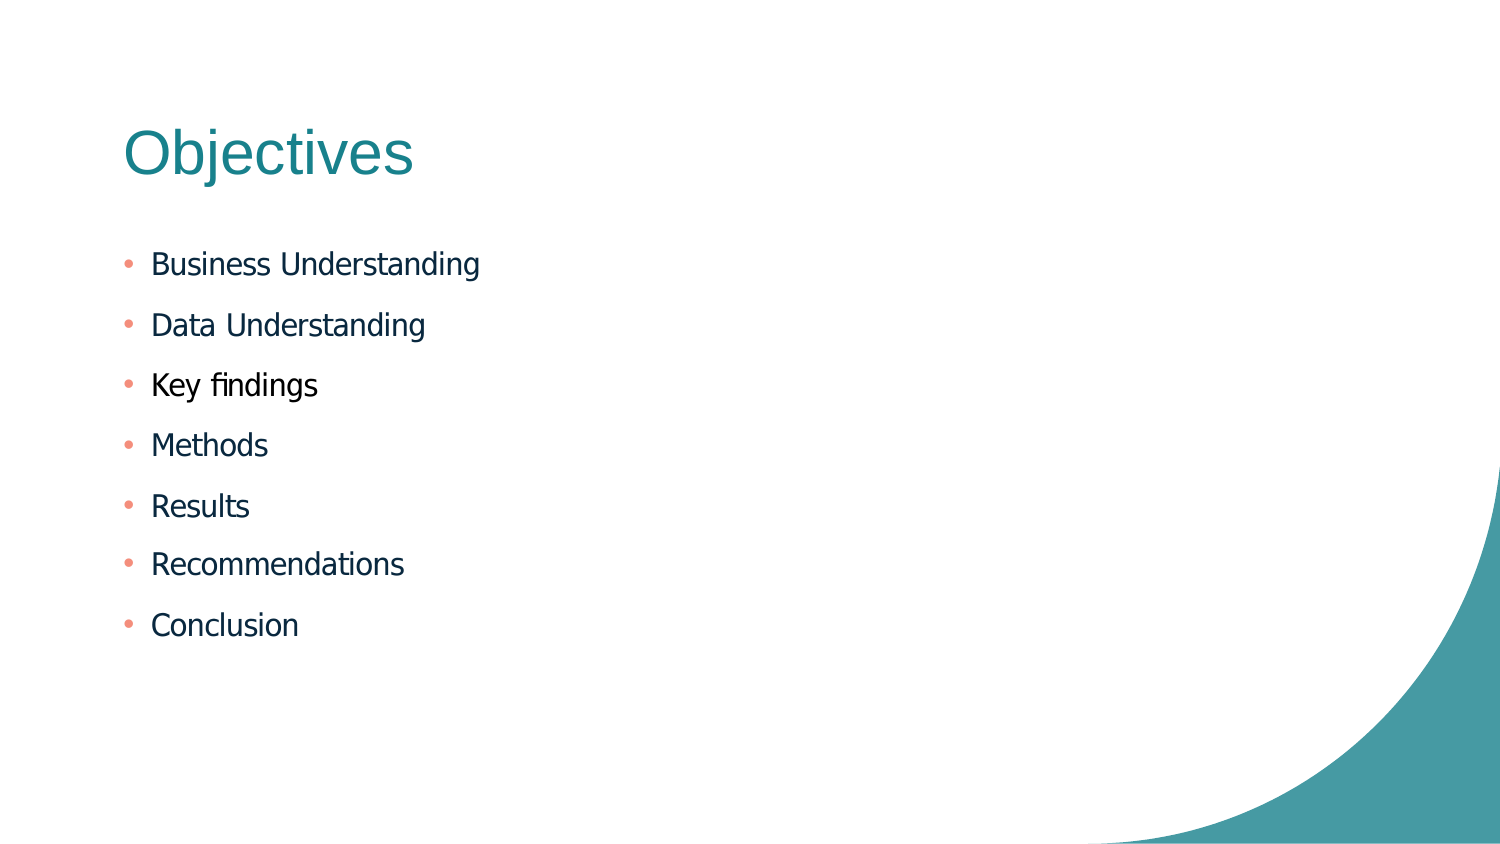

# Objectives
Business Understanding
Data Understanding
Key findings
Methods
Results
Recommendations
Conclusion